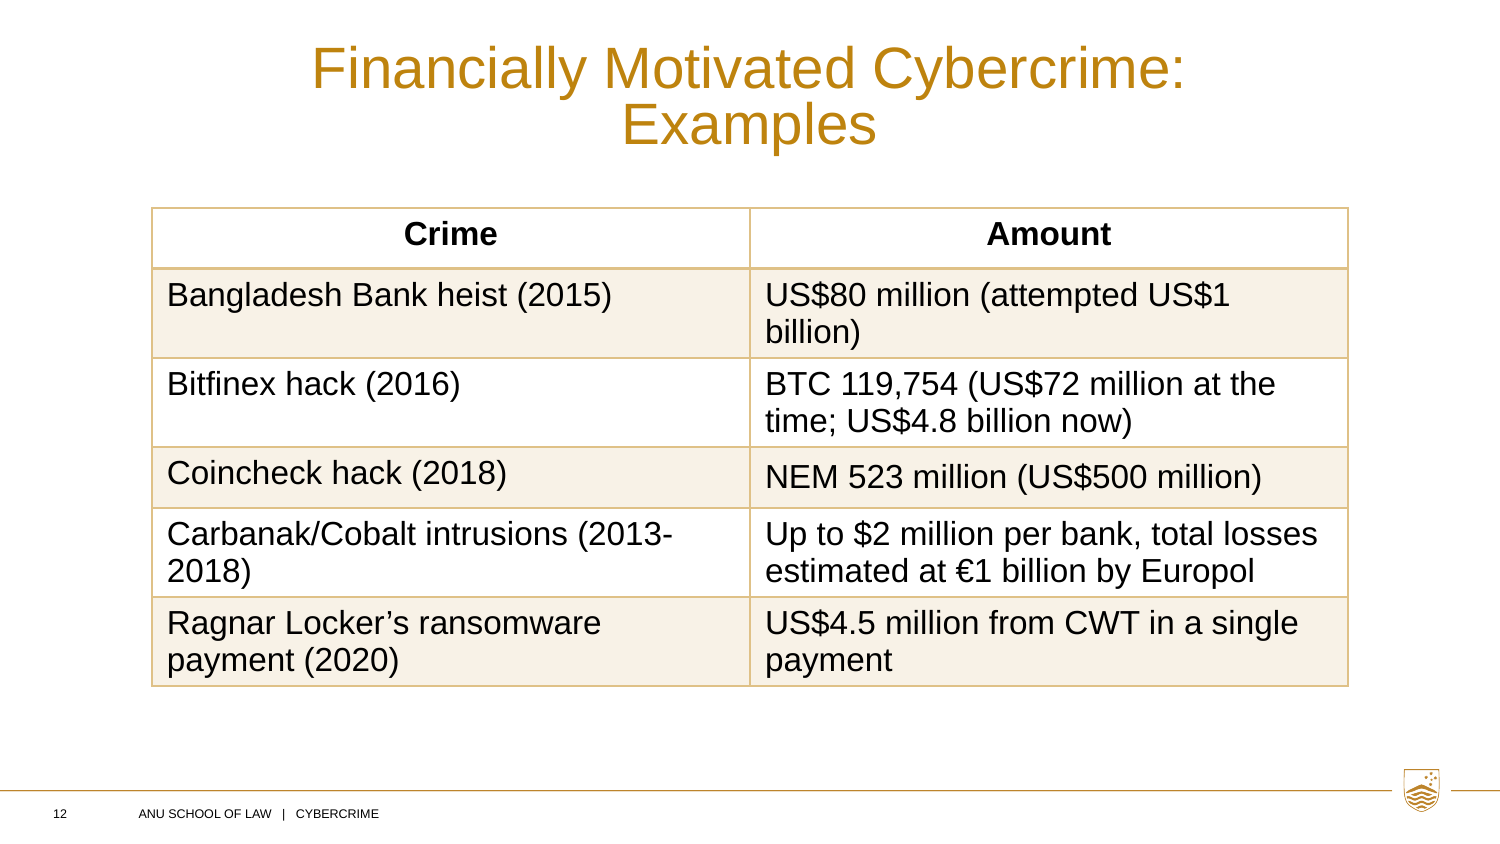

Financially Motivated Cybercrime:
Examples
| Crime | Amount |
| --- | --- |
| Bangladesh Bank heist (2015) | US$80 million (attempted US$1 billion) |
| Bitfinex hack (2016) | BTC 119,754 (US$72 million at the time; US$4.8 billion now) |
| Coincheck hack (2018) | NEM 523 million (US$500 million) |
| Carbanak/Cobalt intrusions (2013-2018) | Up to $2 million per bank, total losses estimated at €1 billion by Europol |
| Ragnar Locker’s ransomware payment (2020) | US$4.5 million from CWT in a single payment |
12
ANU SCHOOL OF LAW   |   CYBERCRIME